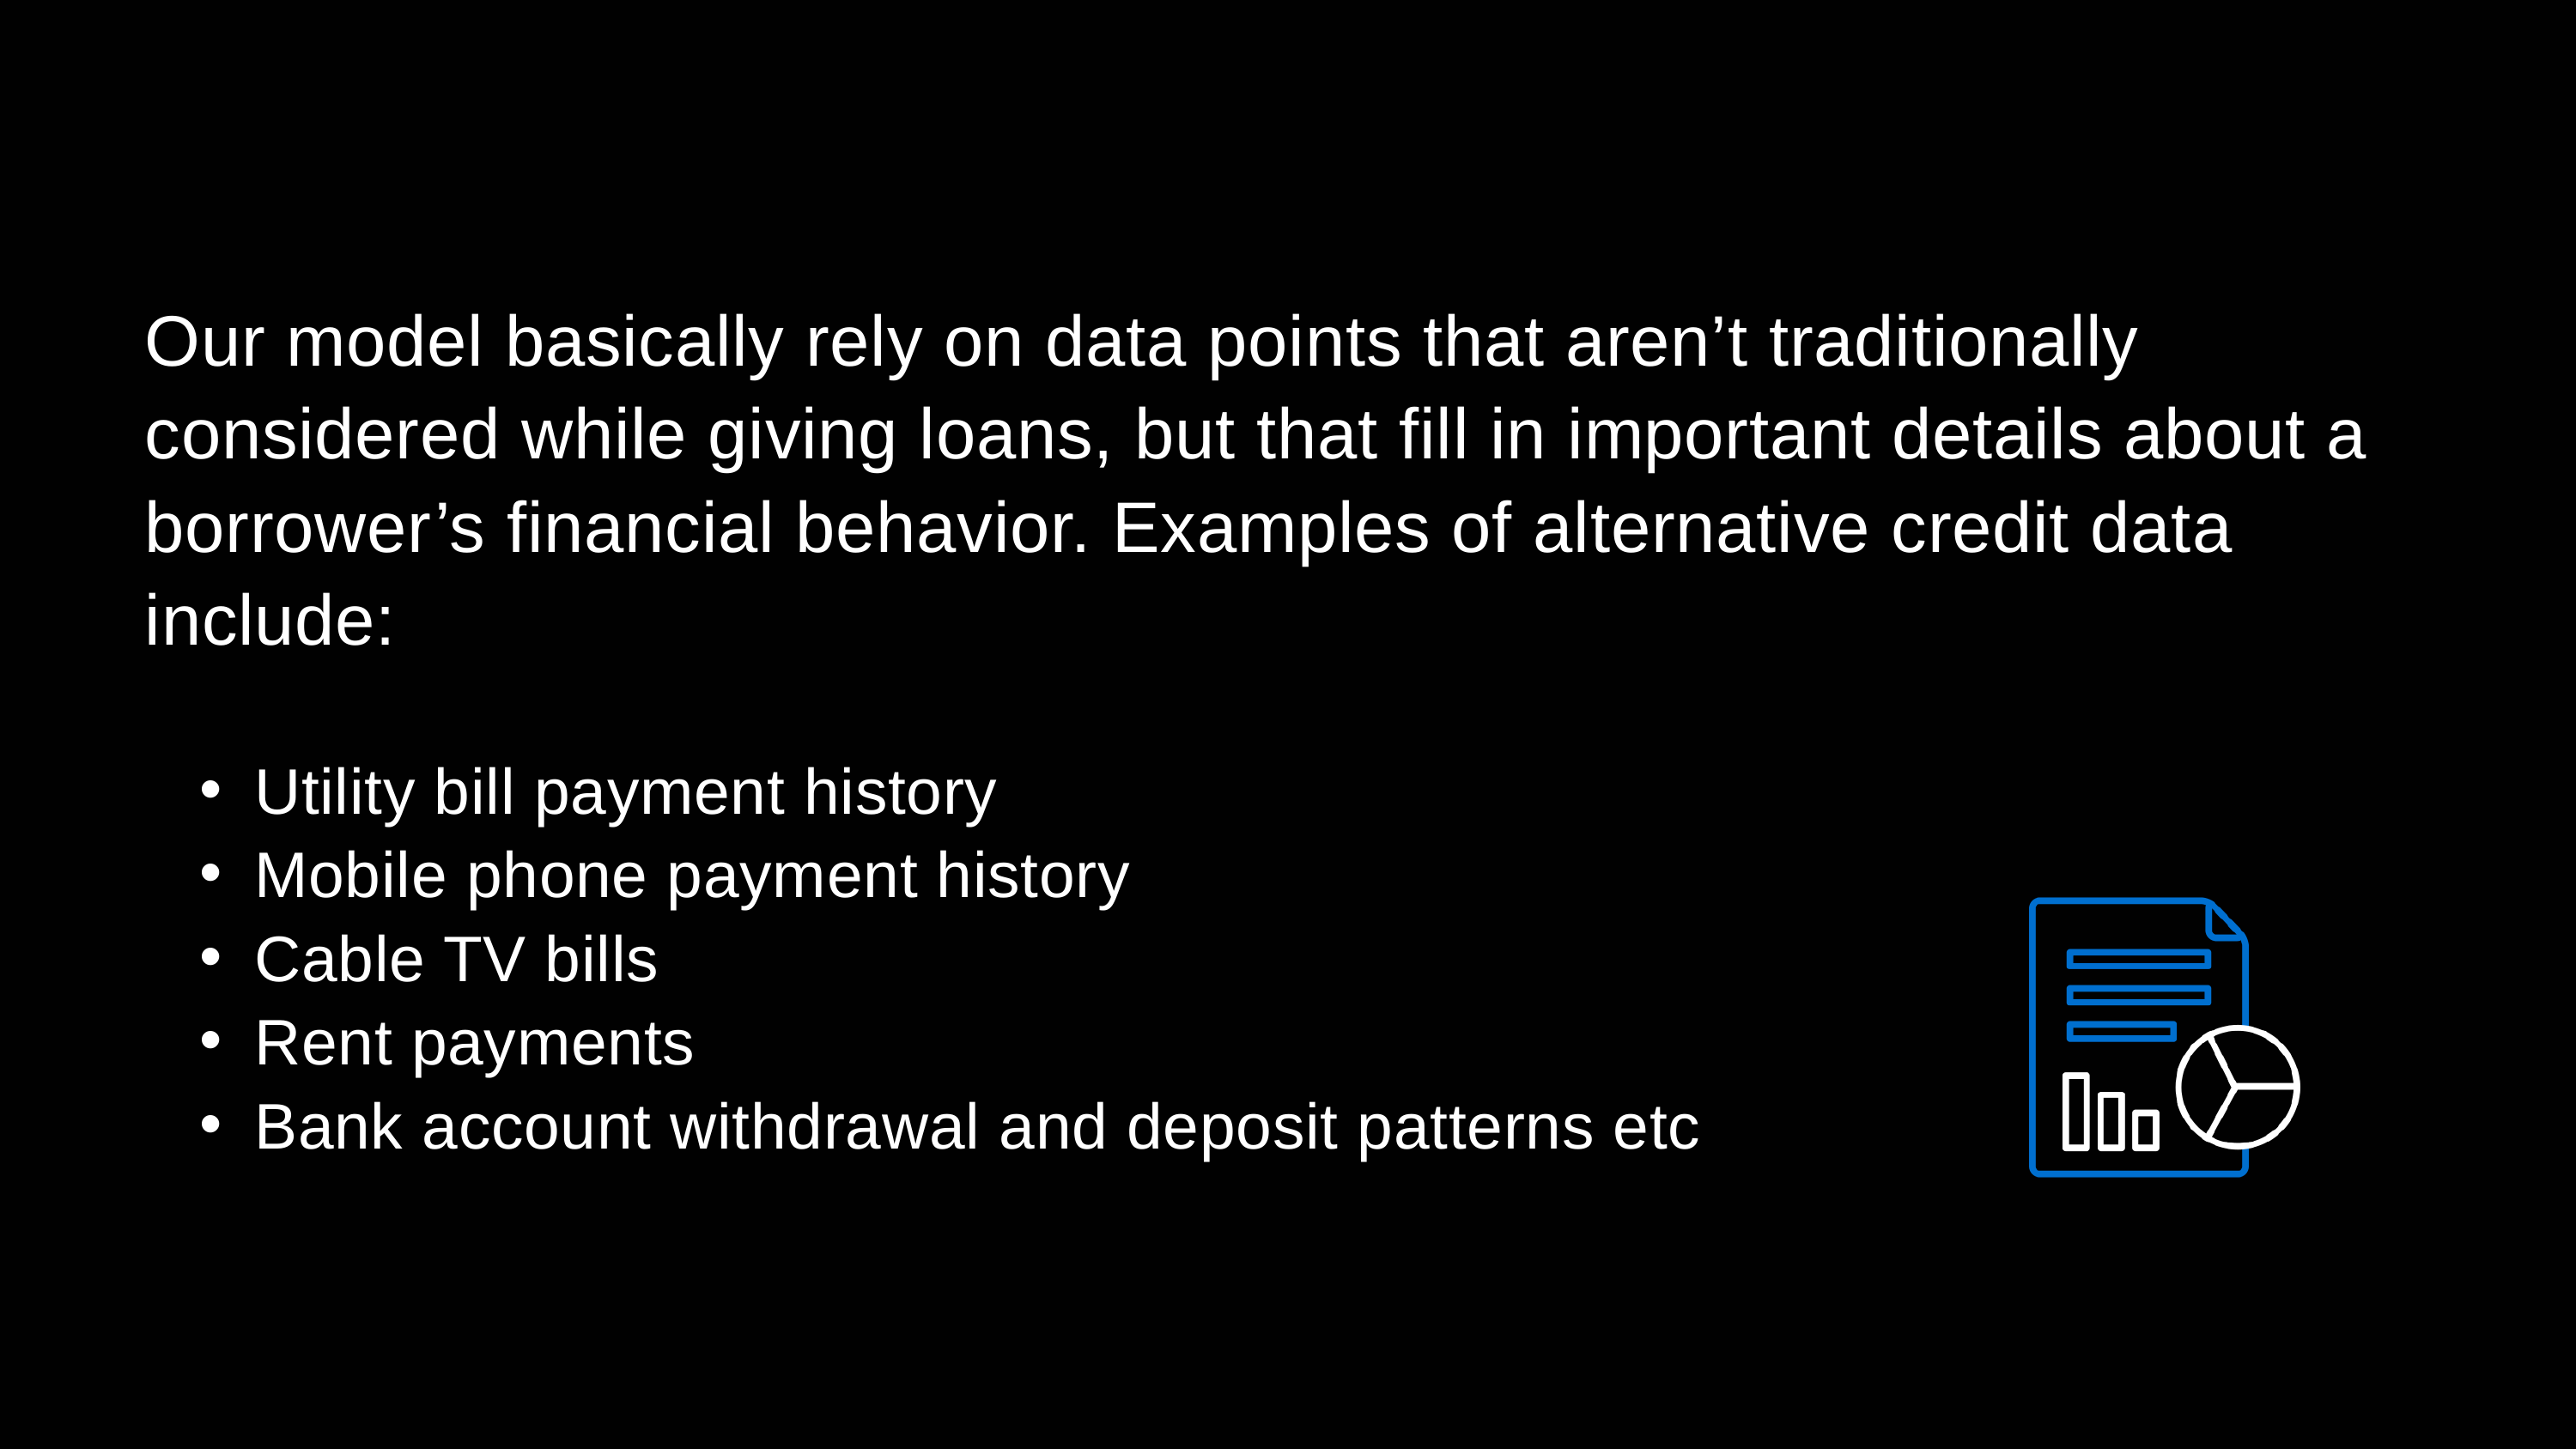

Our model basically rely on data points that aren’t traditionally considered while giving loans, but that fill in important details about a borrower’s financial behavior. Examples of alternative credit data include:

Utility bill payment history
Mobile phone payment history
Cable TV bills
Rent payments
Bank account withdrawal and deposit patterns etc